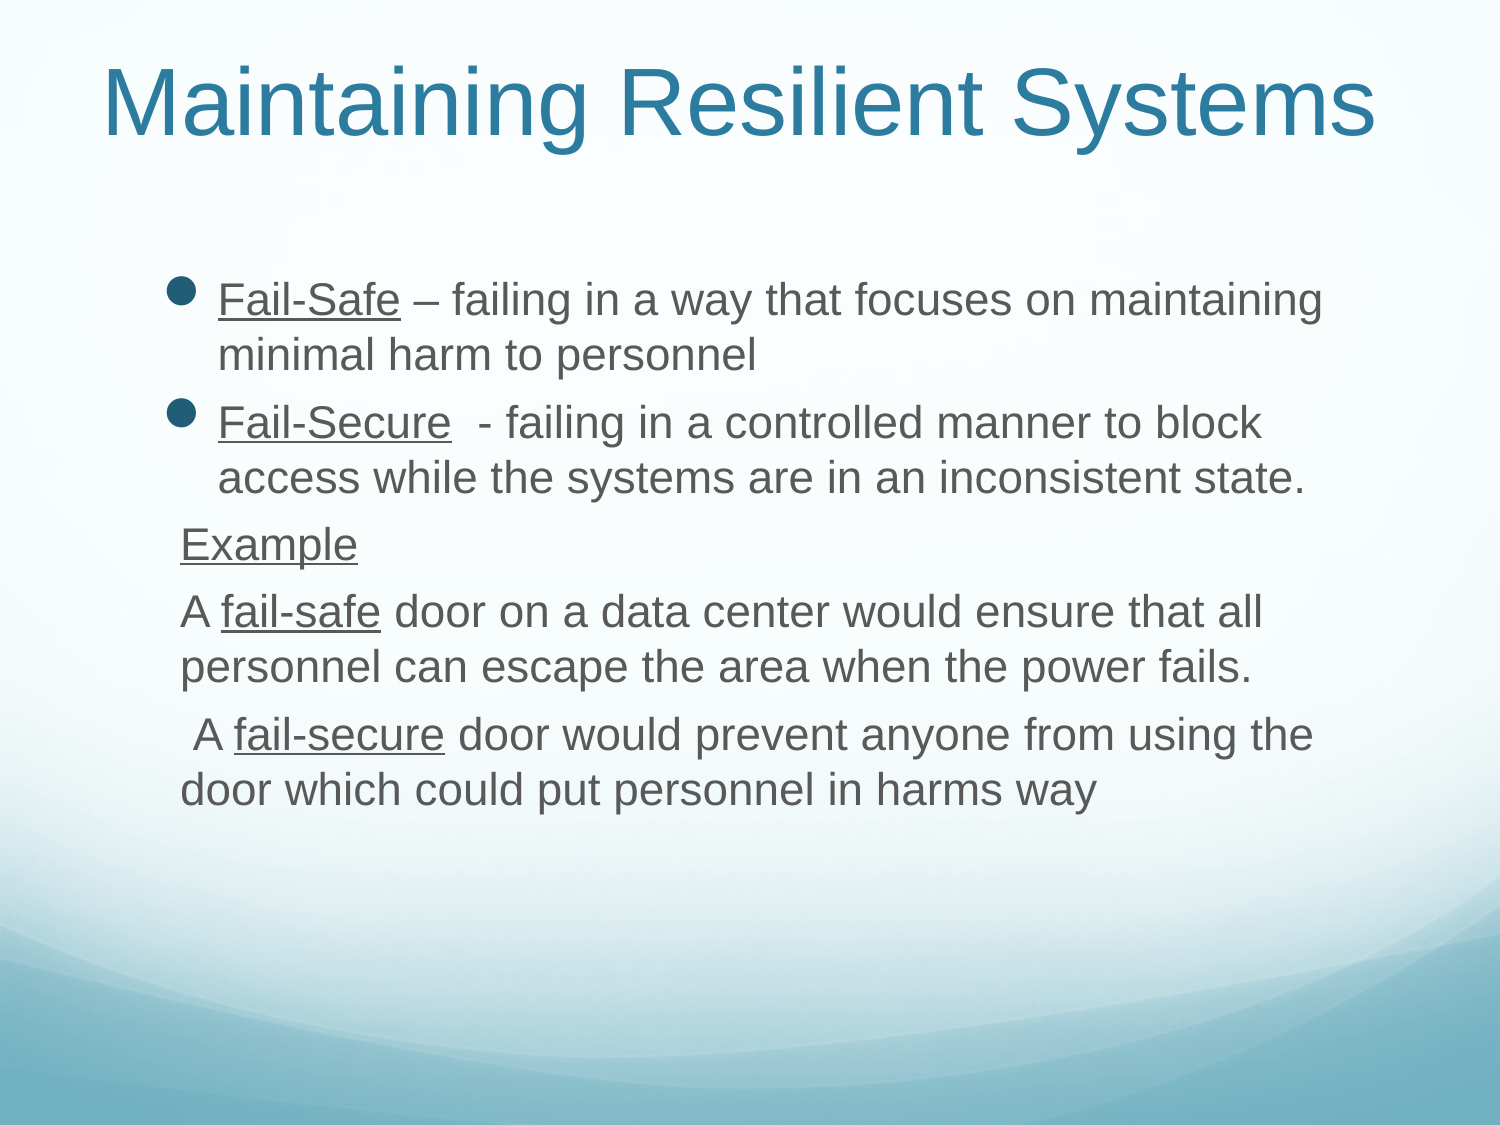

# Maintaining Resilient Systems
Fail-Safe – failing in a way that focuses on maintaining minimal harm to personnel
Fail-Secure  - failing in a controlled manner to block access while the systems are in an inconsistent state.
Example
A fail-safe door on a data center would ensure that all personnel can escape the area when the power fails.
 A fail-secure door would prevent anyone from using the door which could put personnel in harms way